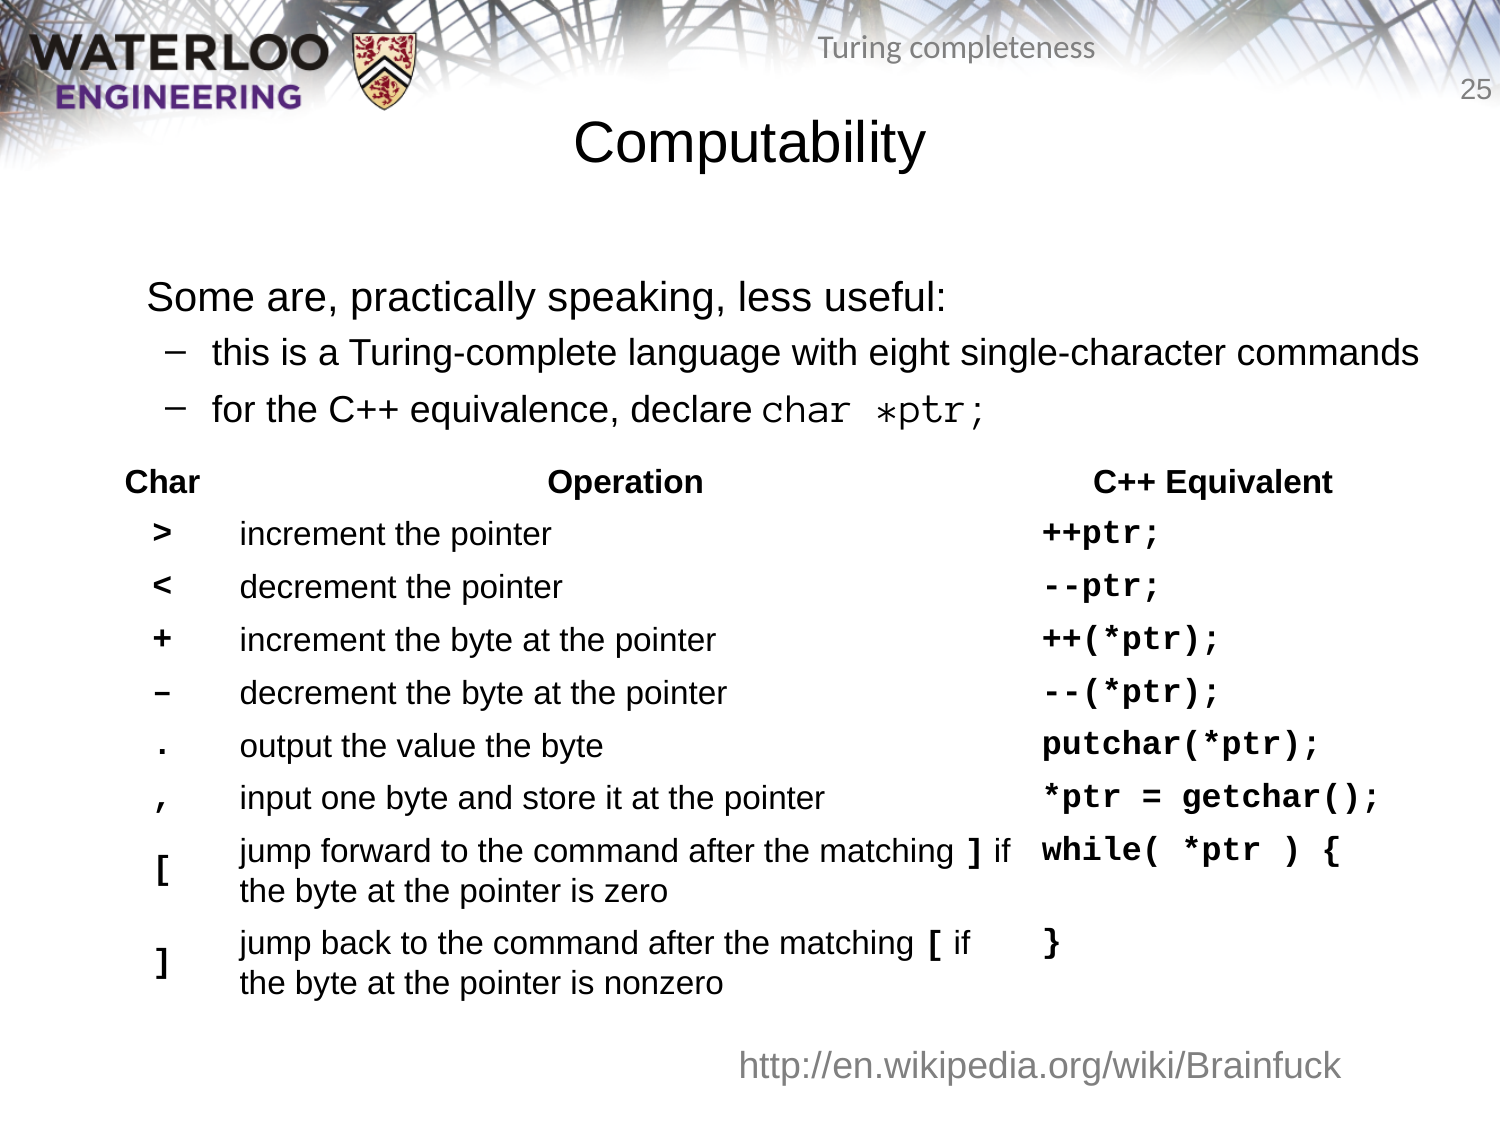

# Computability
	Some are, practically speaking, less useful:
this is a Turing-complete language with eight single-character commands
for the C++ equivalence, declare char *ptr;
| Char | Operation | C++ Equivalent |
| --- | --- | --- |
| > | increment the pointer | ++ptr; |
| < | decrement the pointer | --ptr; |
| + | increment the byte at the pointer | ++(\*ptr); |
| – | decrement the byte at the pointer | --(\*ptr); |
| . | output the value the byte | putchar(\*ptr); |
| , | input one byte and store it at the pointer | \*ptr = getchar(); |
| [ | jump forward to the command after the matching ] if the byte at the pointer is zero | while( \*ptr ) { |
| ] | jump back to the command after the matching [ if the byte at the pointer is nonzero | } |
http://en.wikipedia.org/wiki/Brainfuck